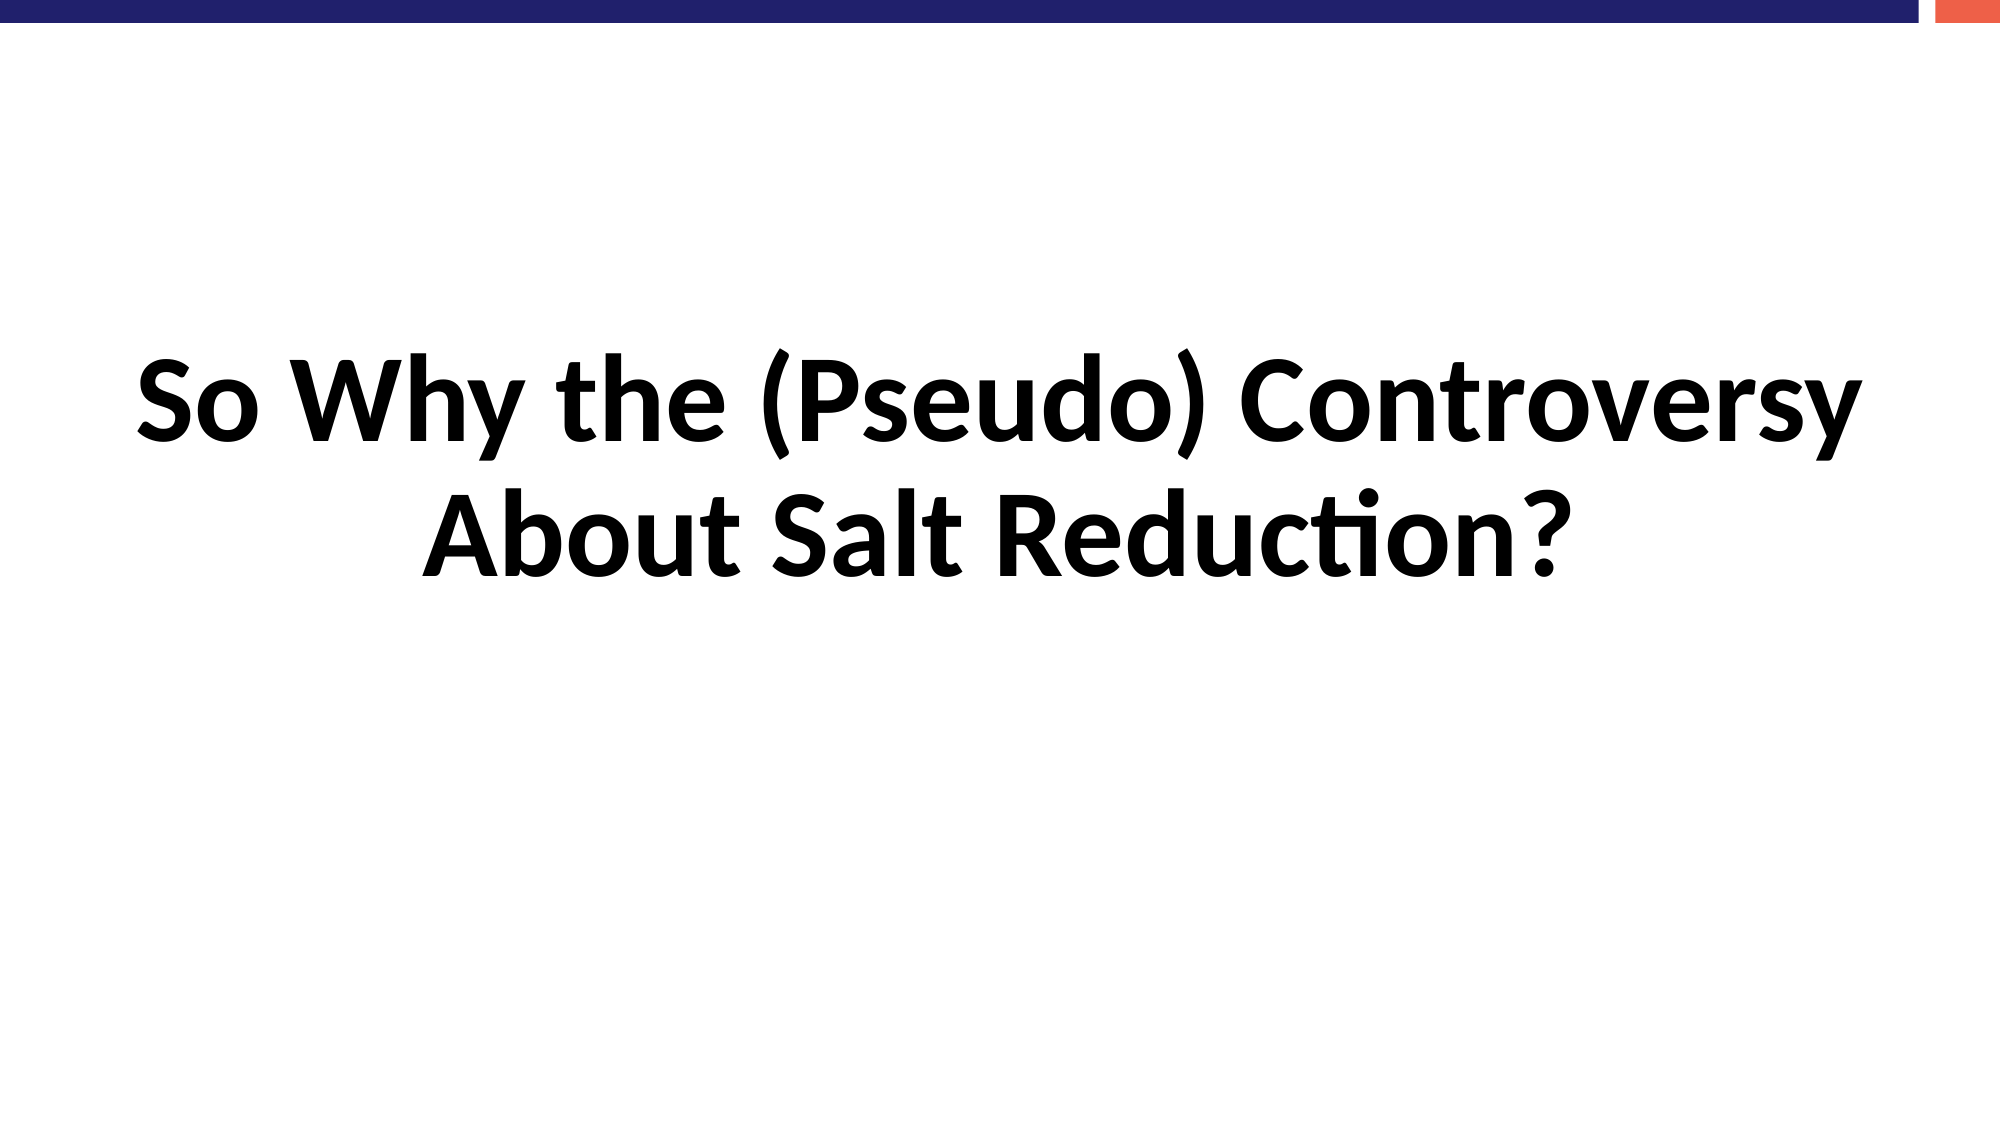

# So Why the (Pseudo) Controversy About Salt Reduction?